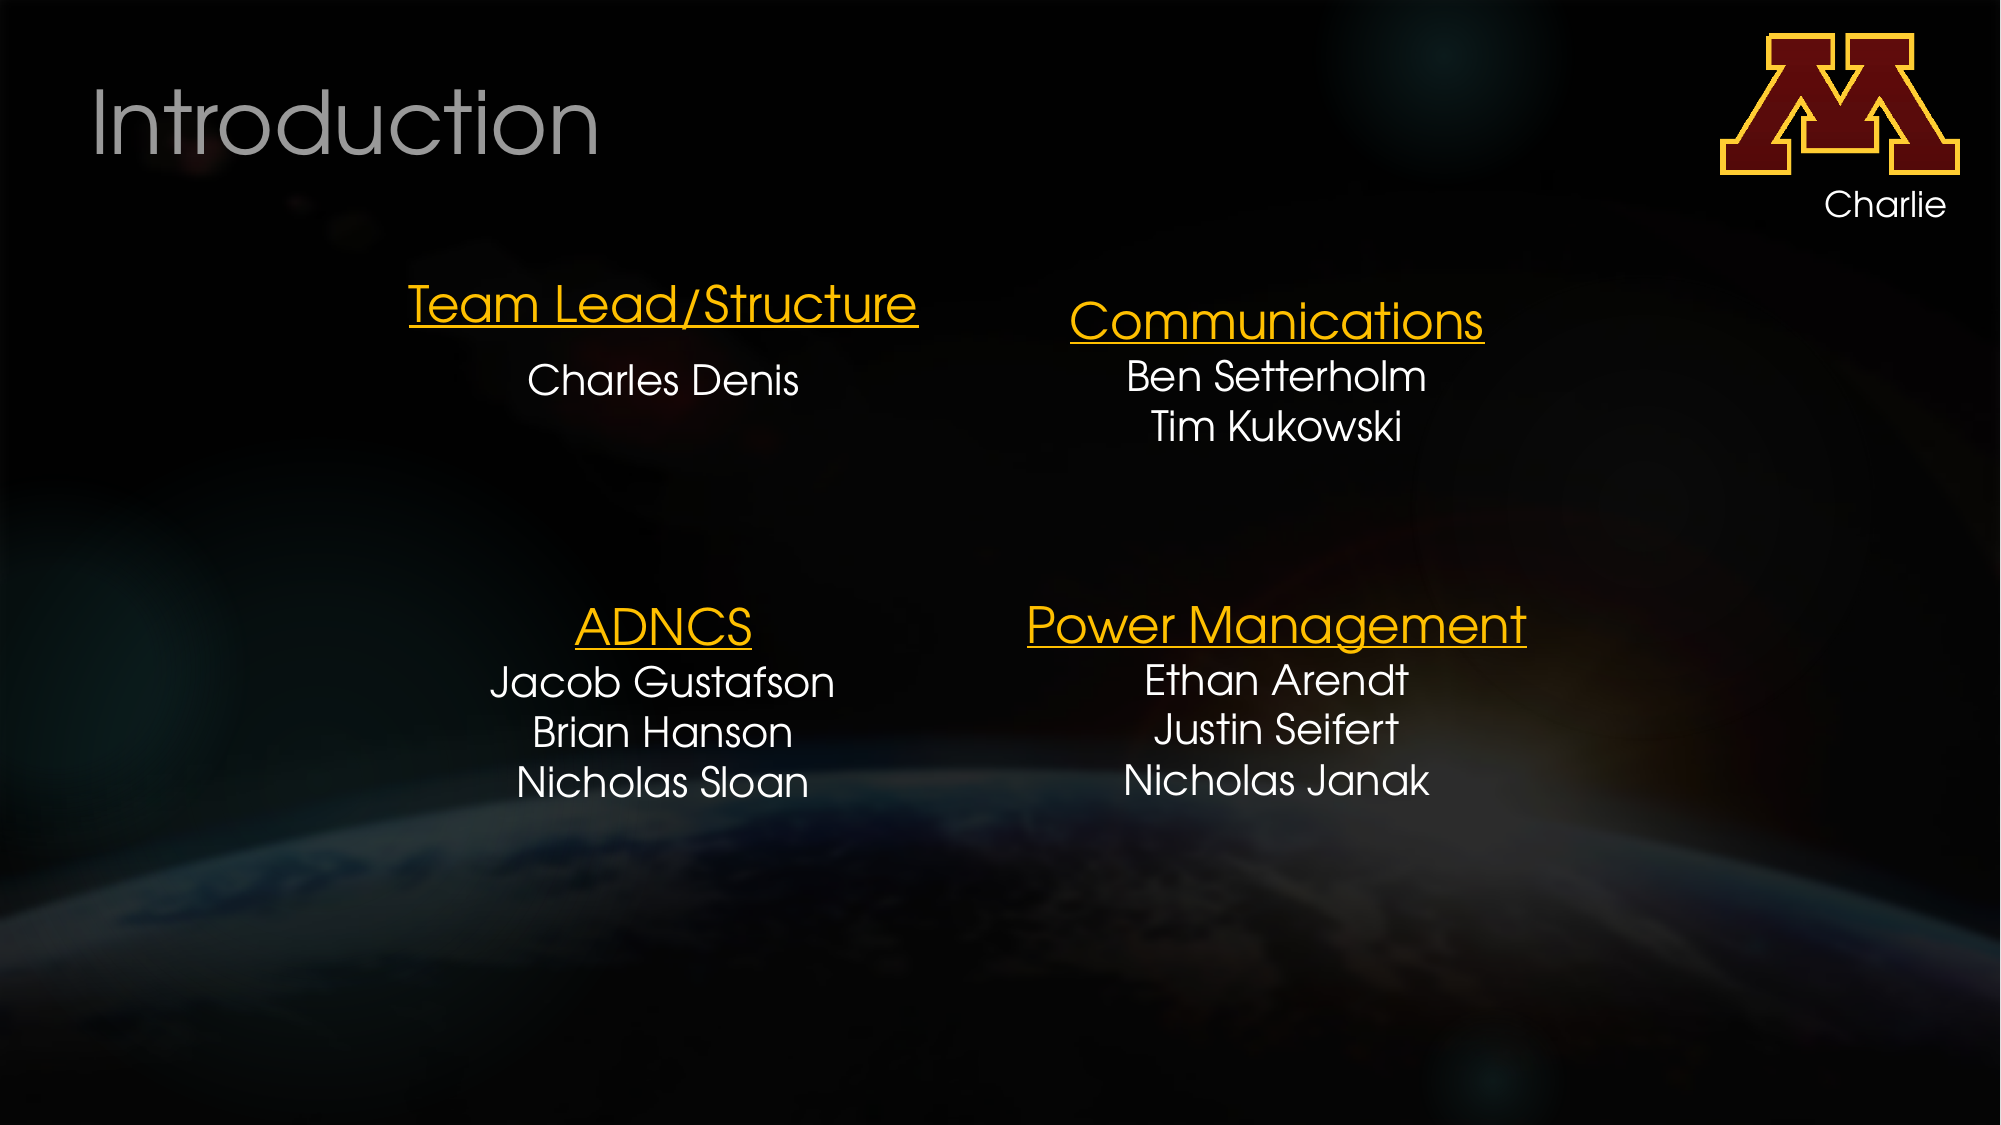

# Introduction
Charlie
Communications
Ben Setterholm
Tim Kukowski
Team Lead/Structure
Charles Denis

Power Management
Ethan Arendt
Justin Seifert
Nicholas Janak
ADNCS
Jacob Gustafson
Brian Hanson
Nicholas Sloan